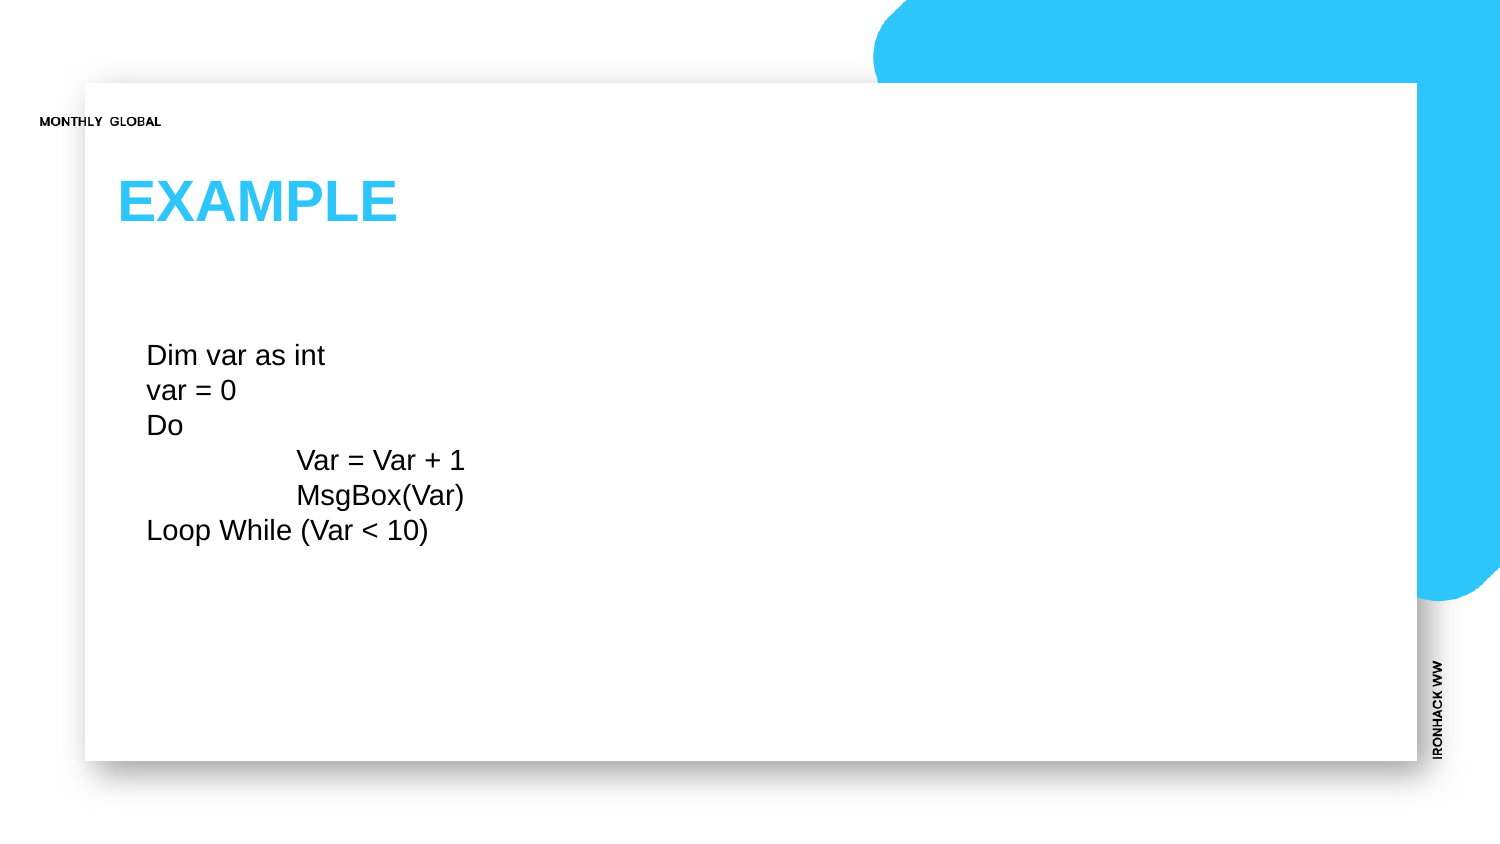

EXAMPLE
Dim var as int
var = 0
Do
	Var = Var + 1
	MsgBox(Var)
Loop While (Var < 10)